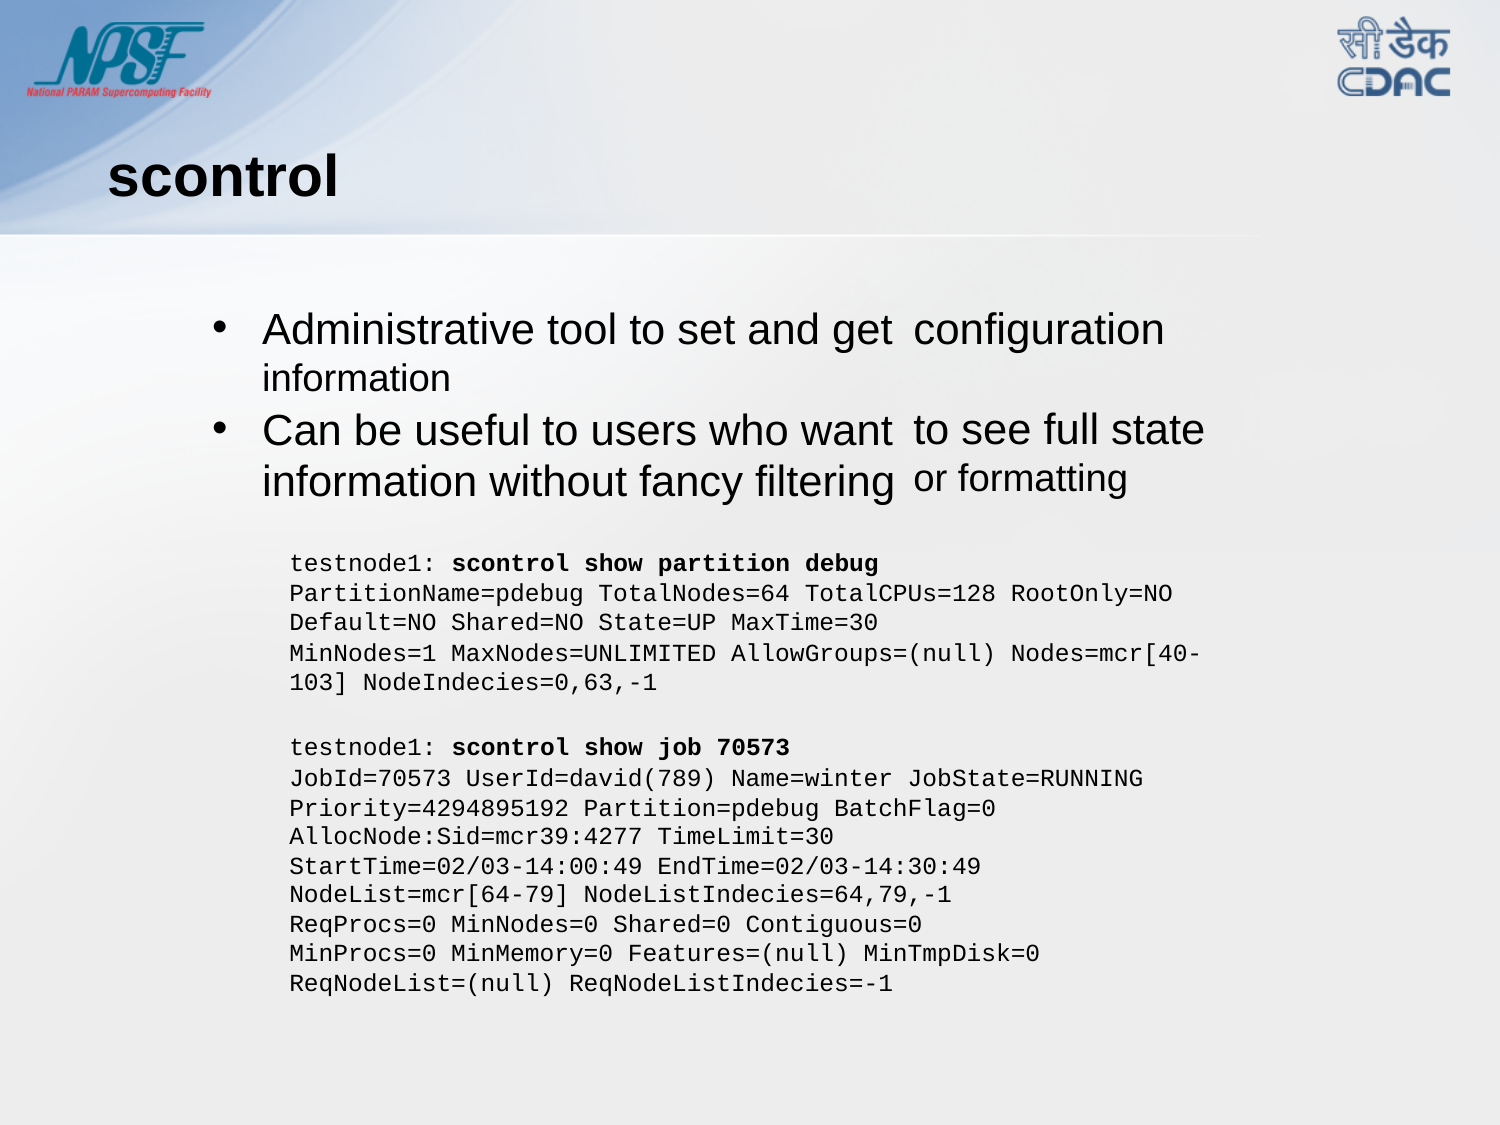

scontrol

Administrative tool to set and get
information
Can be useful to users who want information without fancy filtering
configuration

to see full state
or formatting
testnode1: scontrol show partition debug
PartitionName=pdebug TotalNodes=64 TotalCPUs=128 RootOnly=NO Default=NO Shared=NO State=UP MaxTime=30
MinNodes=1 MaxNodes=UNLIMITED AllowGroups=(null) Nodes=mcr[40-103] NodeIndecies=0,63,-1
testnode1: scontrol show job 70573
JobId=70573 UserId=david(789) Name=winter JobState=RUNNING Priority=4294895192 Partition=pdebug BatchFlag=0
AllocNode:Sid=mcr39:4277 TimeLimit=30
StartTime=02/03-14:00:49 EndTime=02/03-14:30:49
NodeList=mcr[64-79] NodeListIndecies=64,79,-1
ReqProcs=0 MinNodes=0 Shared=0 Contiguous=0
MinProcs=0 MinMemory=0 Features=(null) MinTmpDisk=0
ReqNodeList=(null) ReqNodeListIndecies=-1